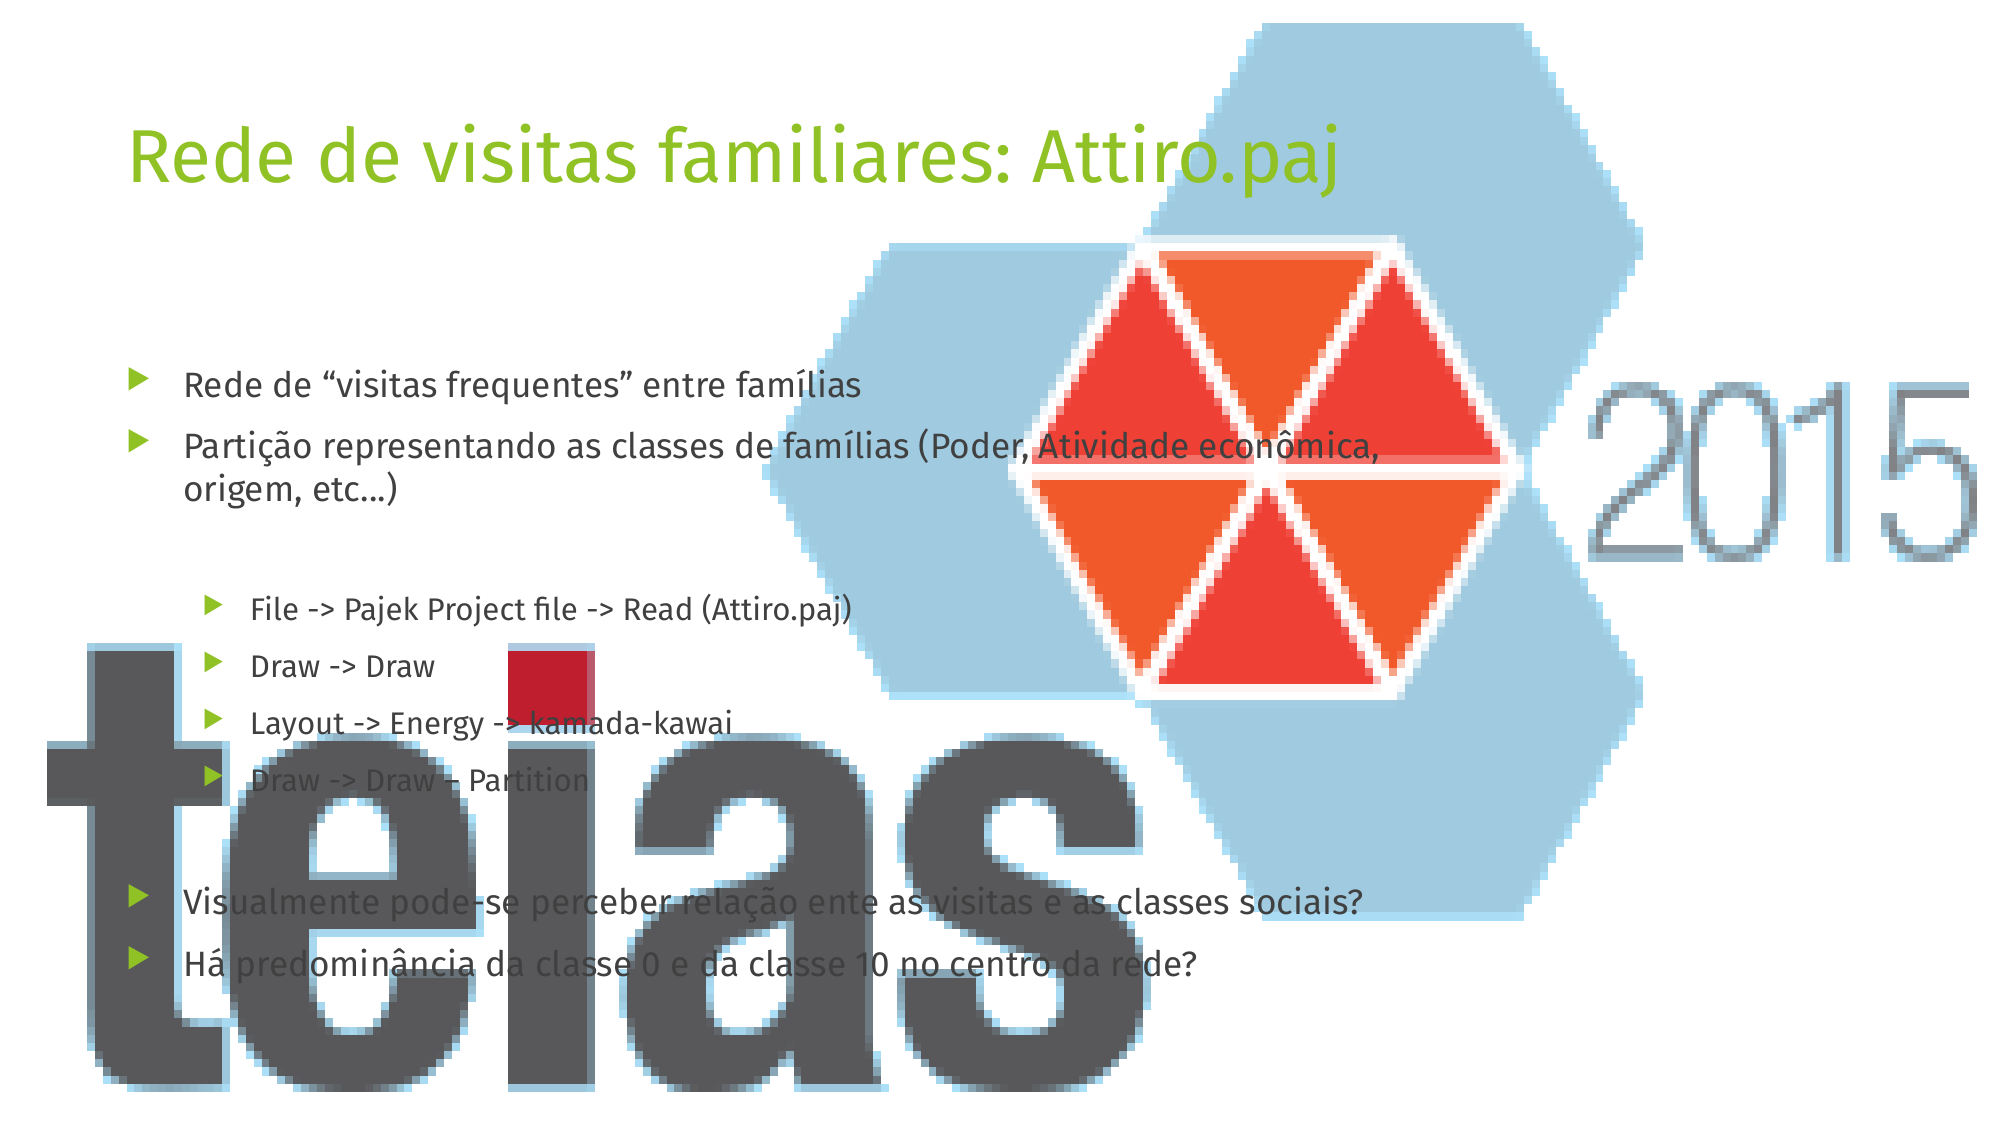

# Rede de visitas familiares: Attiro.paj
Rede de “visitas frequentes” entre famílias
Partição representando as classes de famílias (Poder, Atividade econômica, origem, etc...)

File -> Pajek Project file -> Read (Attiro.paj)
Draw -> Draw
Layout -> Energy -> kamada-kawai
Draw -> Draw – Partition

Visualmente pode-se perceber relação ente as visitas e as classes sociais?
Há predominância da classe 0 e da classe 10 no centro da rede?